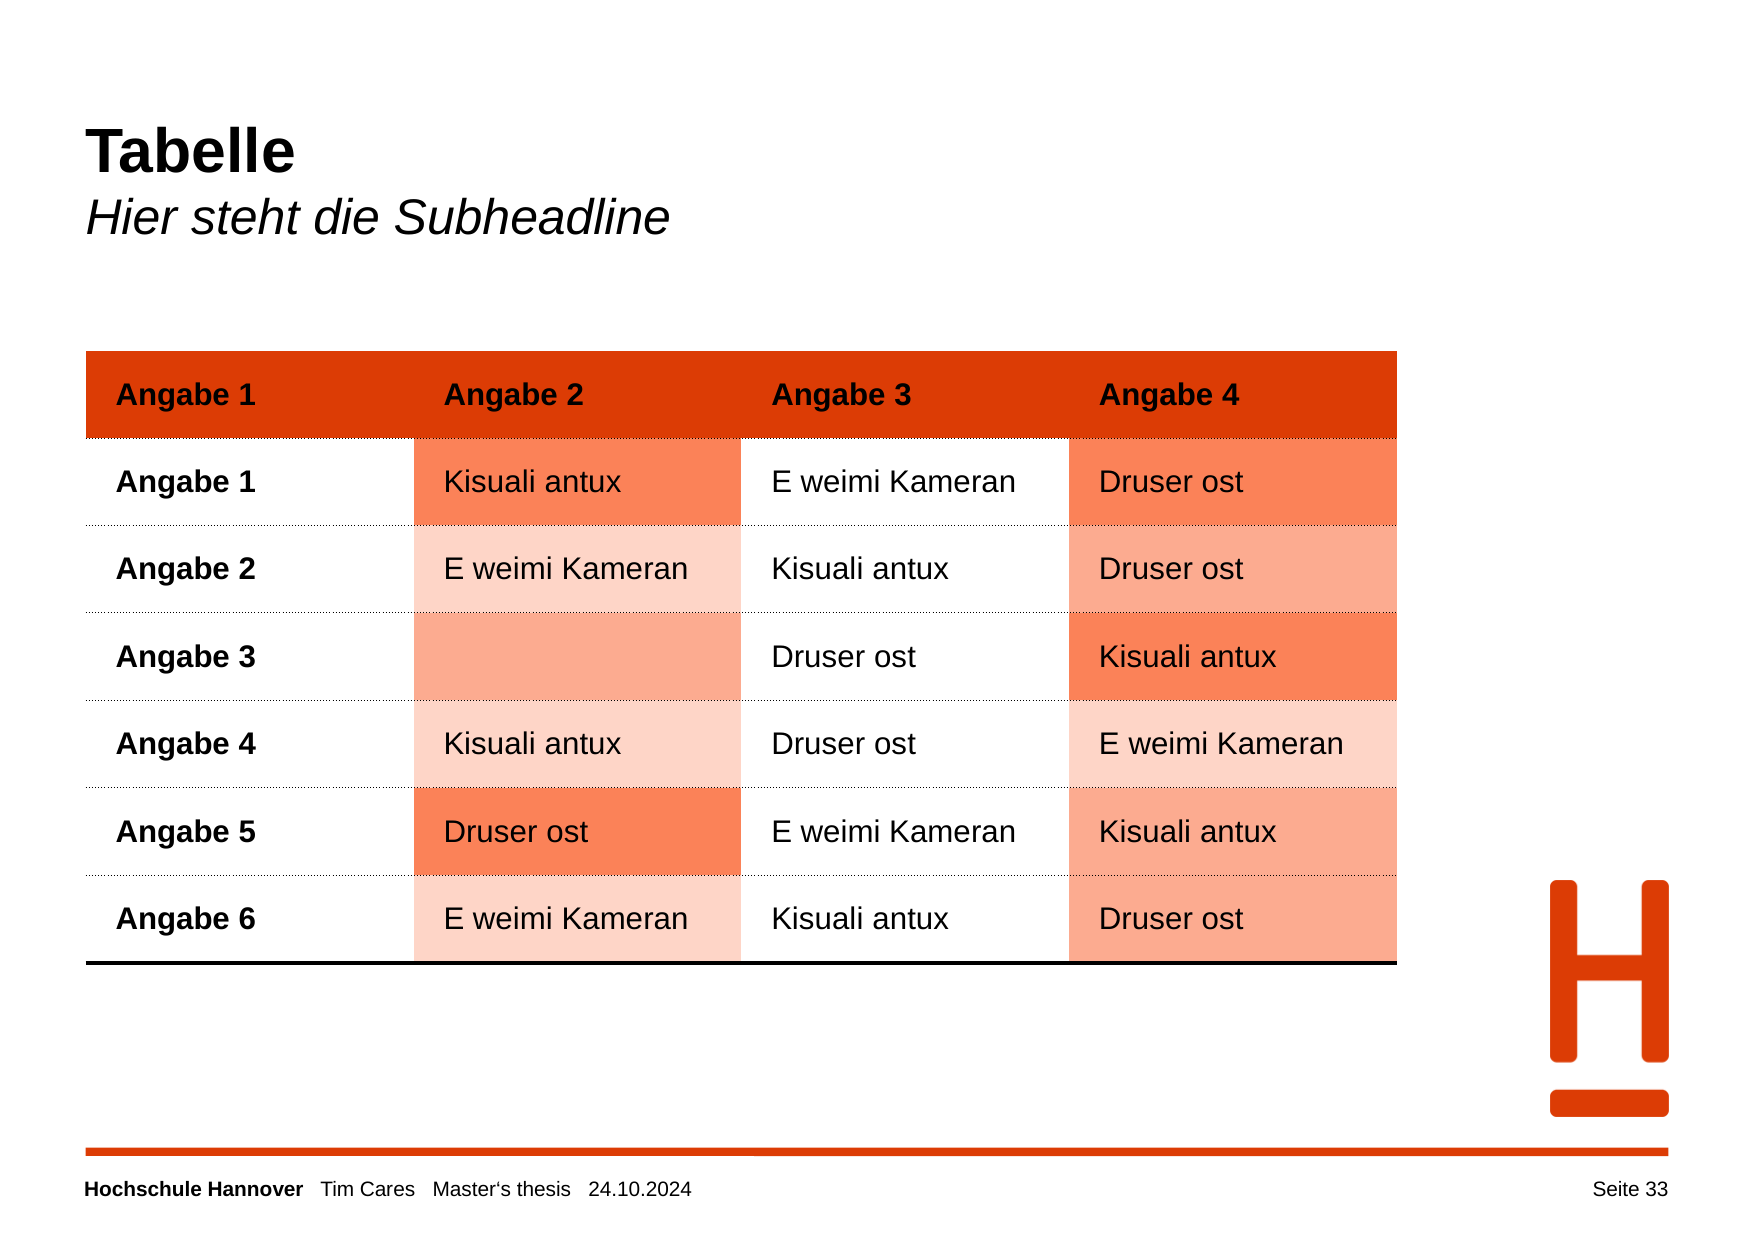

# Tabelle Hier steht die Subheadline
| Angabe 1 | Angabe 2 | Angabe 3 | Angabe 4 |
| --- | --- | --- | --- |
| Angabe 1 | Kisuali antux | E weimi Kameran | Druser ost |
| Angabe 2 | E weimi Kameran | Kisuali antux | Druser ost |
| Angabe 3 |  | Druser ost | Kisuali antux |
| Angabe 4 | Kisuali antux | Druser ost | E weimi Kameran |
| Angabe 5 | Druser ost | E weimi Kameran | Kisuali antux |
| Angabe 6 | E weimi Kameran | Kisuali antux | Druser ost |
Seite 33